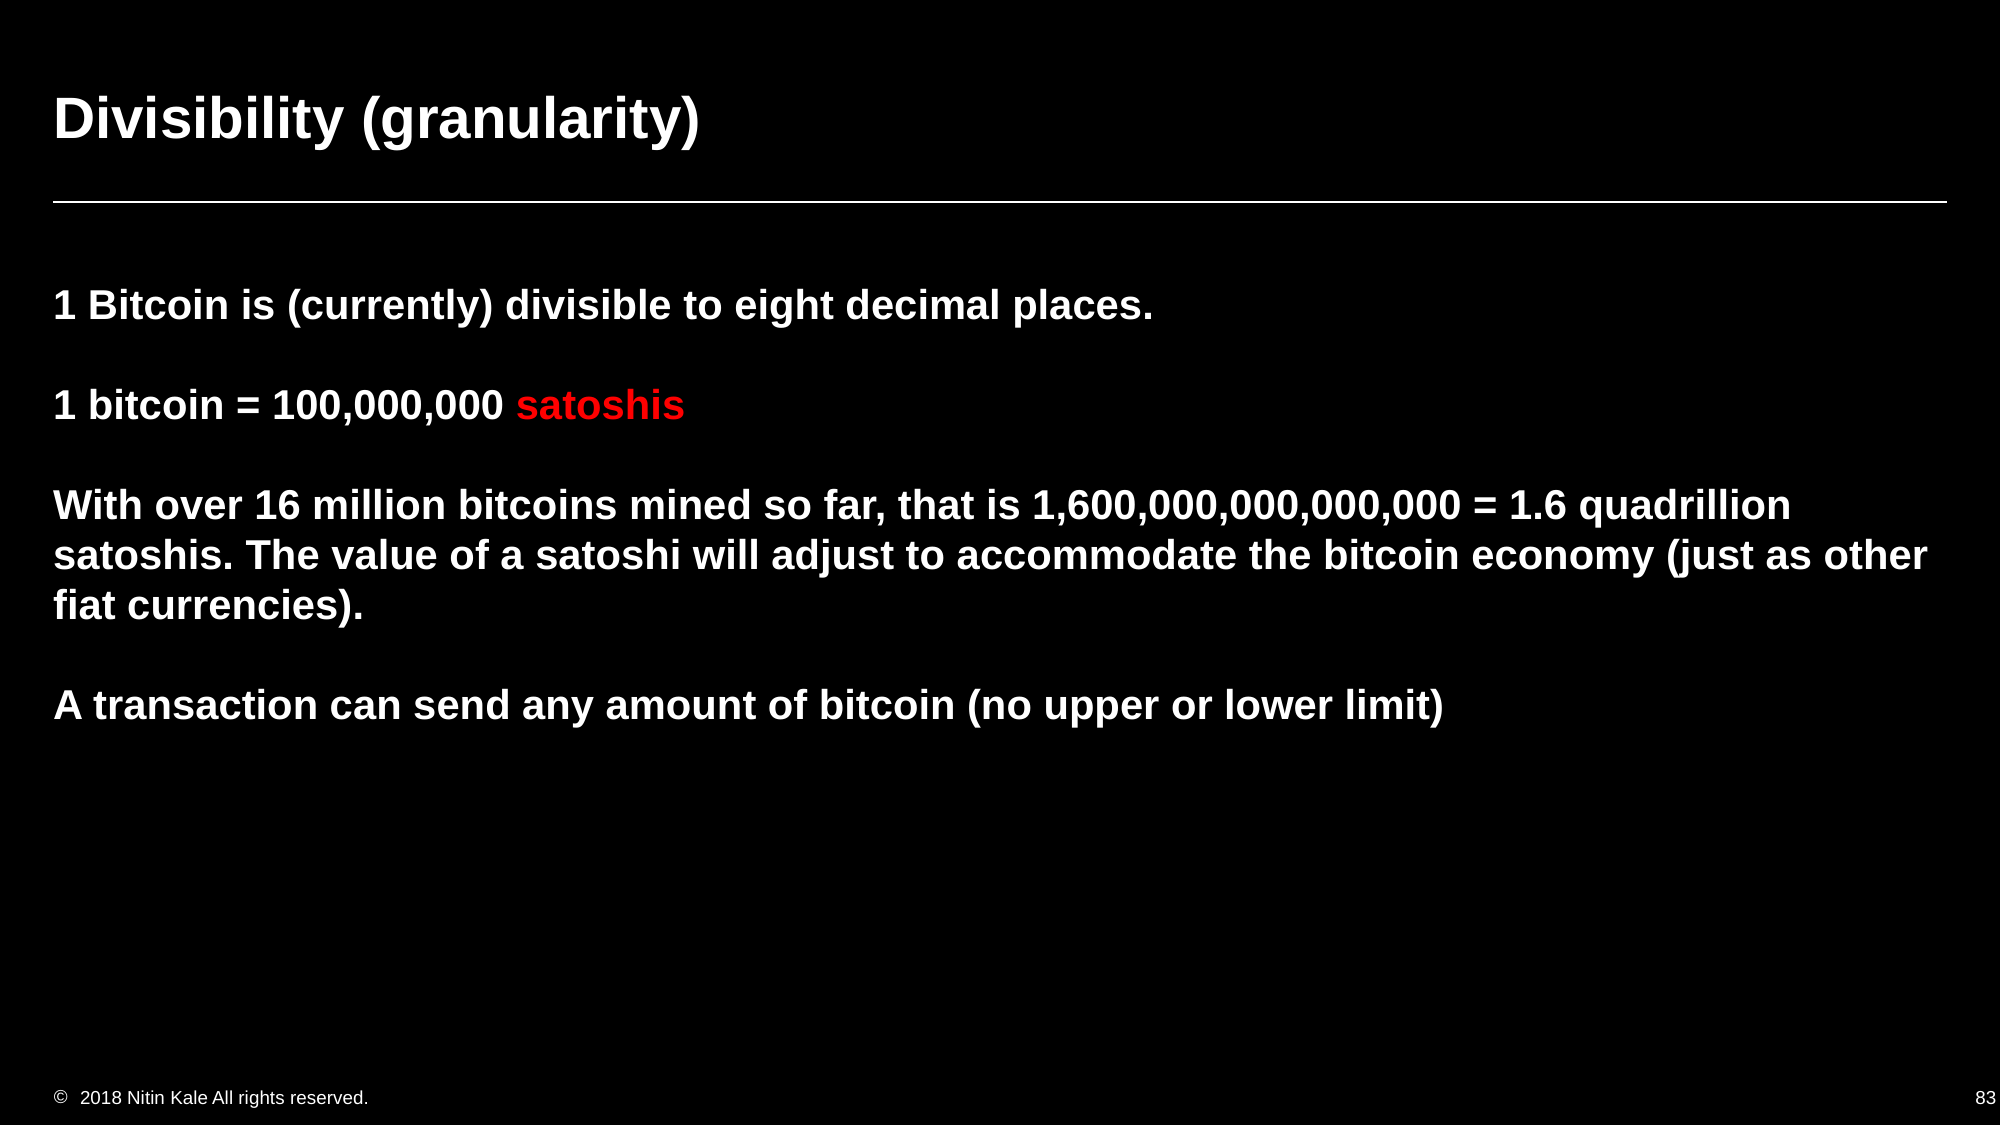

# Divisibility (granularity)
1 Bitcoin is (currently) divisible to eight decimal places.
1 bitcoin = 100,000,000 satoshis
With over 16 million bitcoins mined so far, that is 1,600,000,000,000,000 = 1.6 quadrillion satoshis. The value of a satoshi will adjust to accommodate the bitcoin economy (just as other fiat currencies).
A transaction can send any amount of bitcoin (no upper or lower limit)